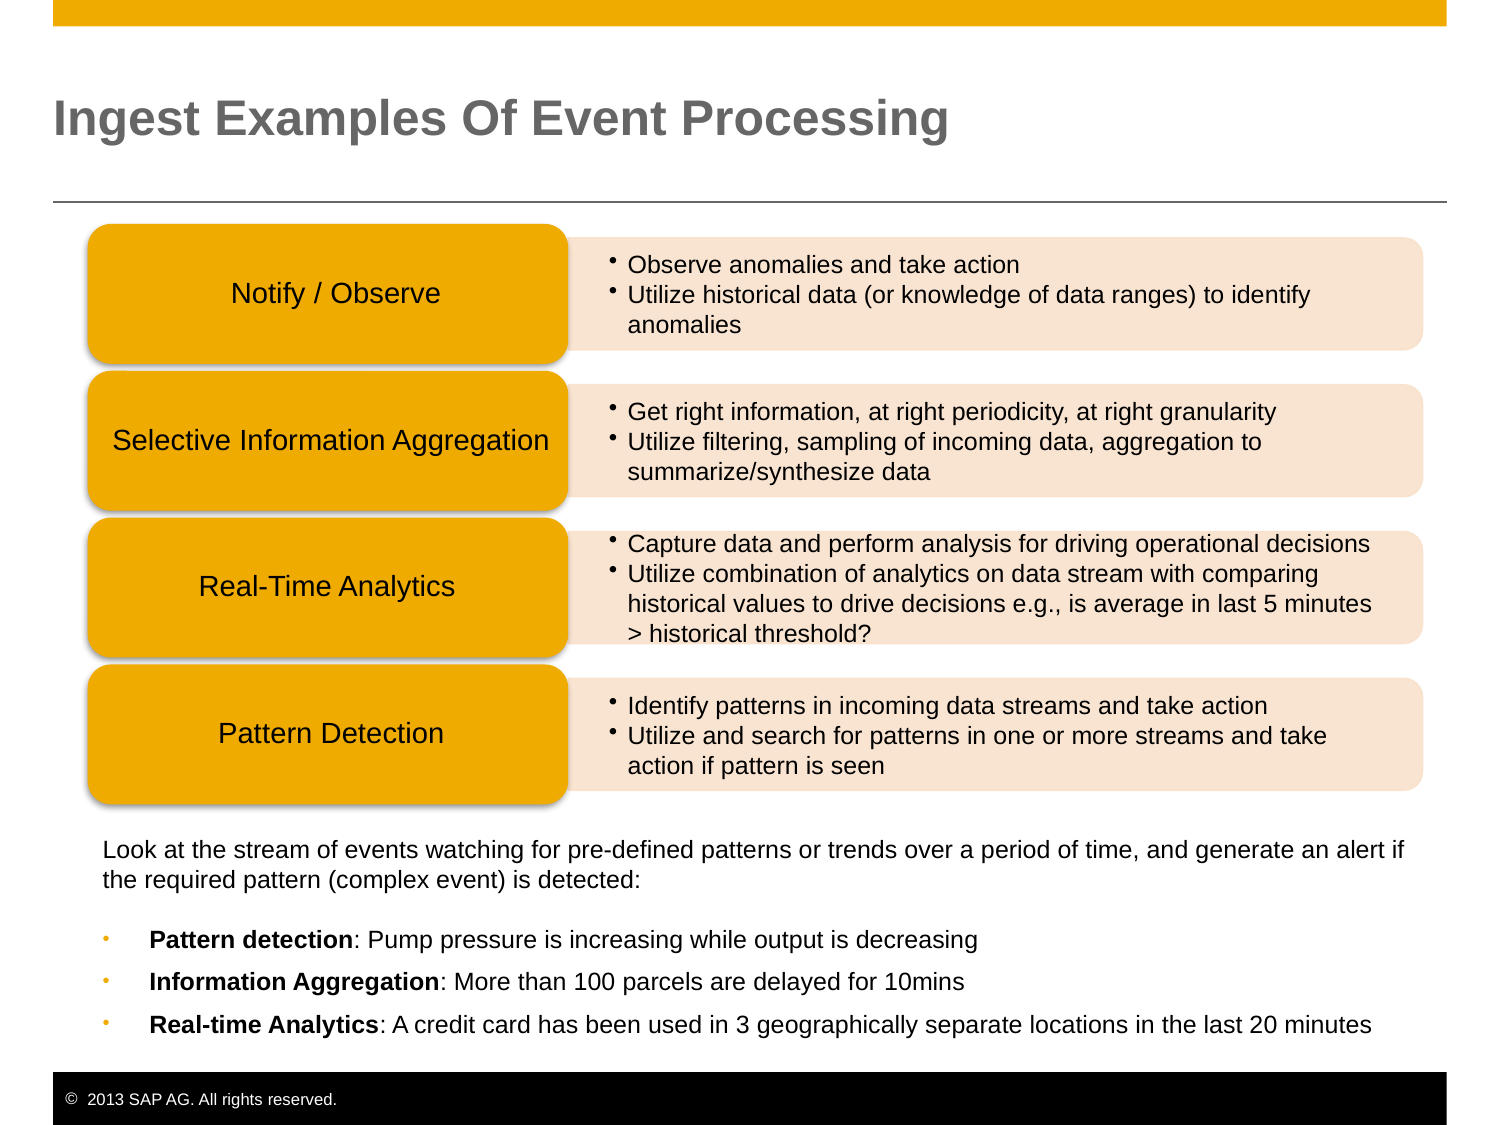

# Ingest Examples Of Event Processing
Observe anomalies and take action
Utilize historical data (or knowledge of data ranges) to identify anomalies
      Notify / Observe
Get right information, at right periodicity, at right granularity
Utilize filtering, sampling of incoming data, aggregation to summarize/synthesize data
Selective Information Aggregation
Capture data and perform analysis for driving operational decisions
Utilize combination of analytics on data stream with comparing historical values to drive decisions e.g., is average in last 5 minutes > historical threshold?
Real-Time Analytics
Identify patterns in incoming data streams and take action
Utilize and search for patterns in one or more streams and take action if pattern is seen
Pattern Detection
Look at the stream of events watching for pre-defined patterns or trends over a period of time, and generate an alert if the required pattern (complex event) is detected:

Pattern detection: Pump pressure is increasing while output is decreasing
Information Aggregation: More than 100 parcels are delayed for 10mins
Real-time Analytics: A credit card has been used in 3 geographically separate locations in the last 20 minutes